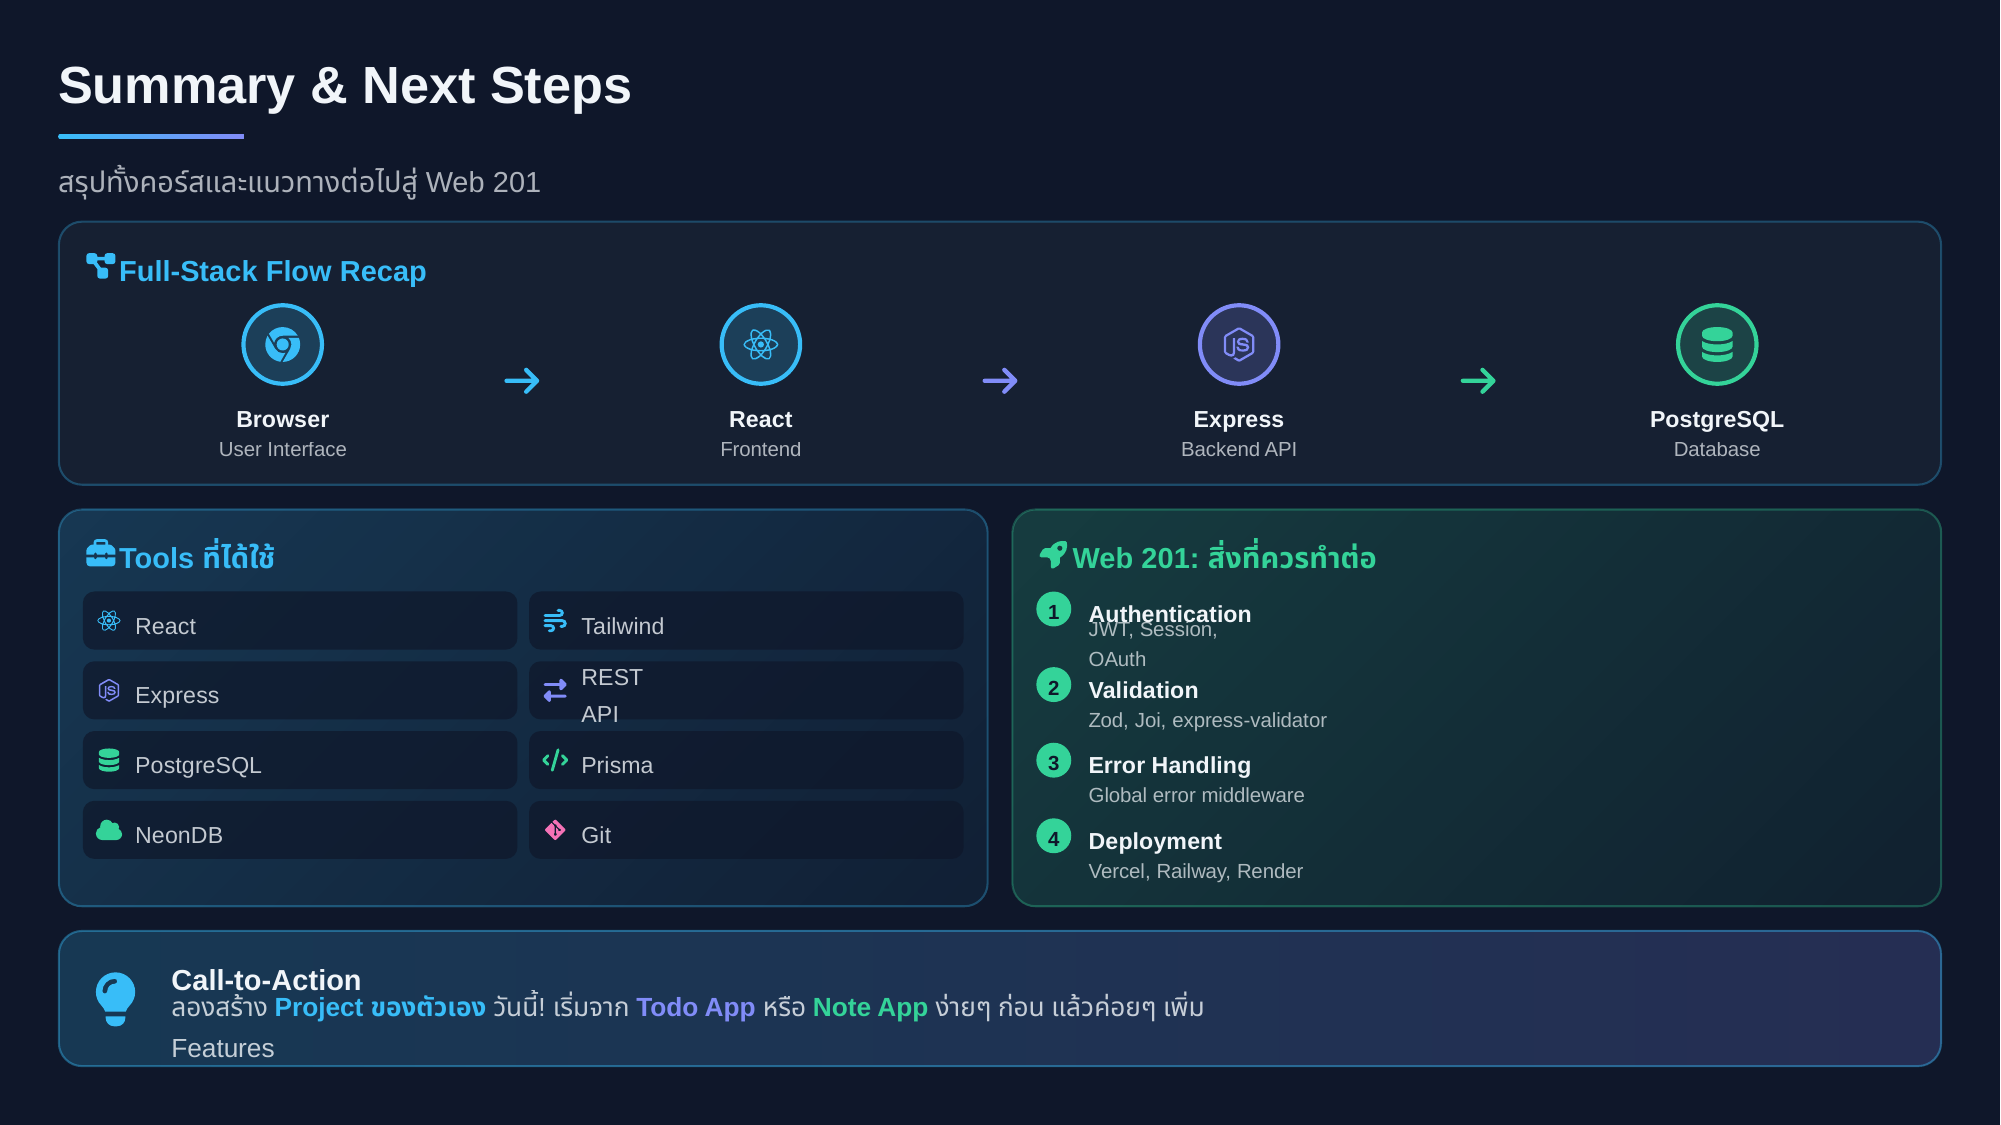

Summary & Next Steps

สรุปทั้งคอร์สและแนวทางต่อไปสู่ Web 201

Full-Stack Flow Recap

Browser
React
Express
PostgreSQL
User Interface
Frontend
Backend API
Database

Tools ที่ได้ใช้
Web 201: สิ่งที่ควรทำต่อ

1

Authentication
React
Tailwind

JWT, Session, OAuth

2

Validation
Express
REST API

Zod, Joi, express-validator

PostgreSQL
Prisma
3

Error Handling

Global error middleware

NeonDB
Git

4

Deployment
Vercel, Railway, Render

Call-to-Action

ลองสร้าง Project ของตัวเอง วันนี้! เริ่มจาก Todo App หรือ Note App ง่ายๆ ก่อน แล้วค่อยๆ เพิ่ม Features